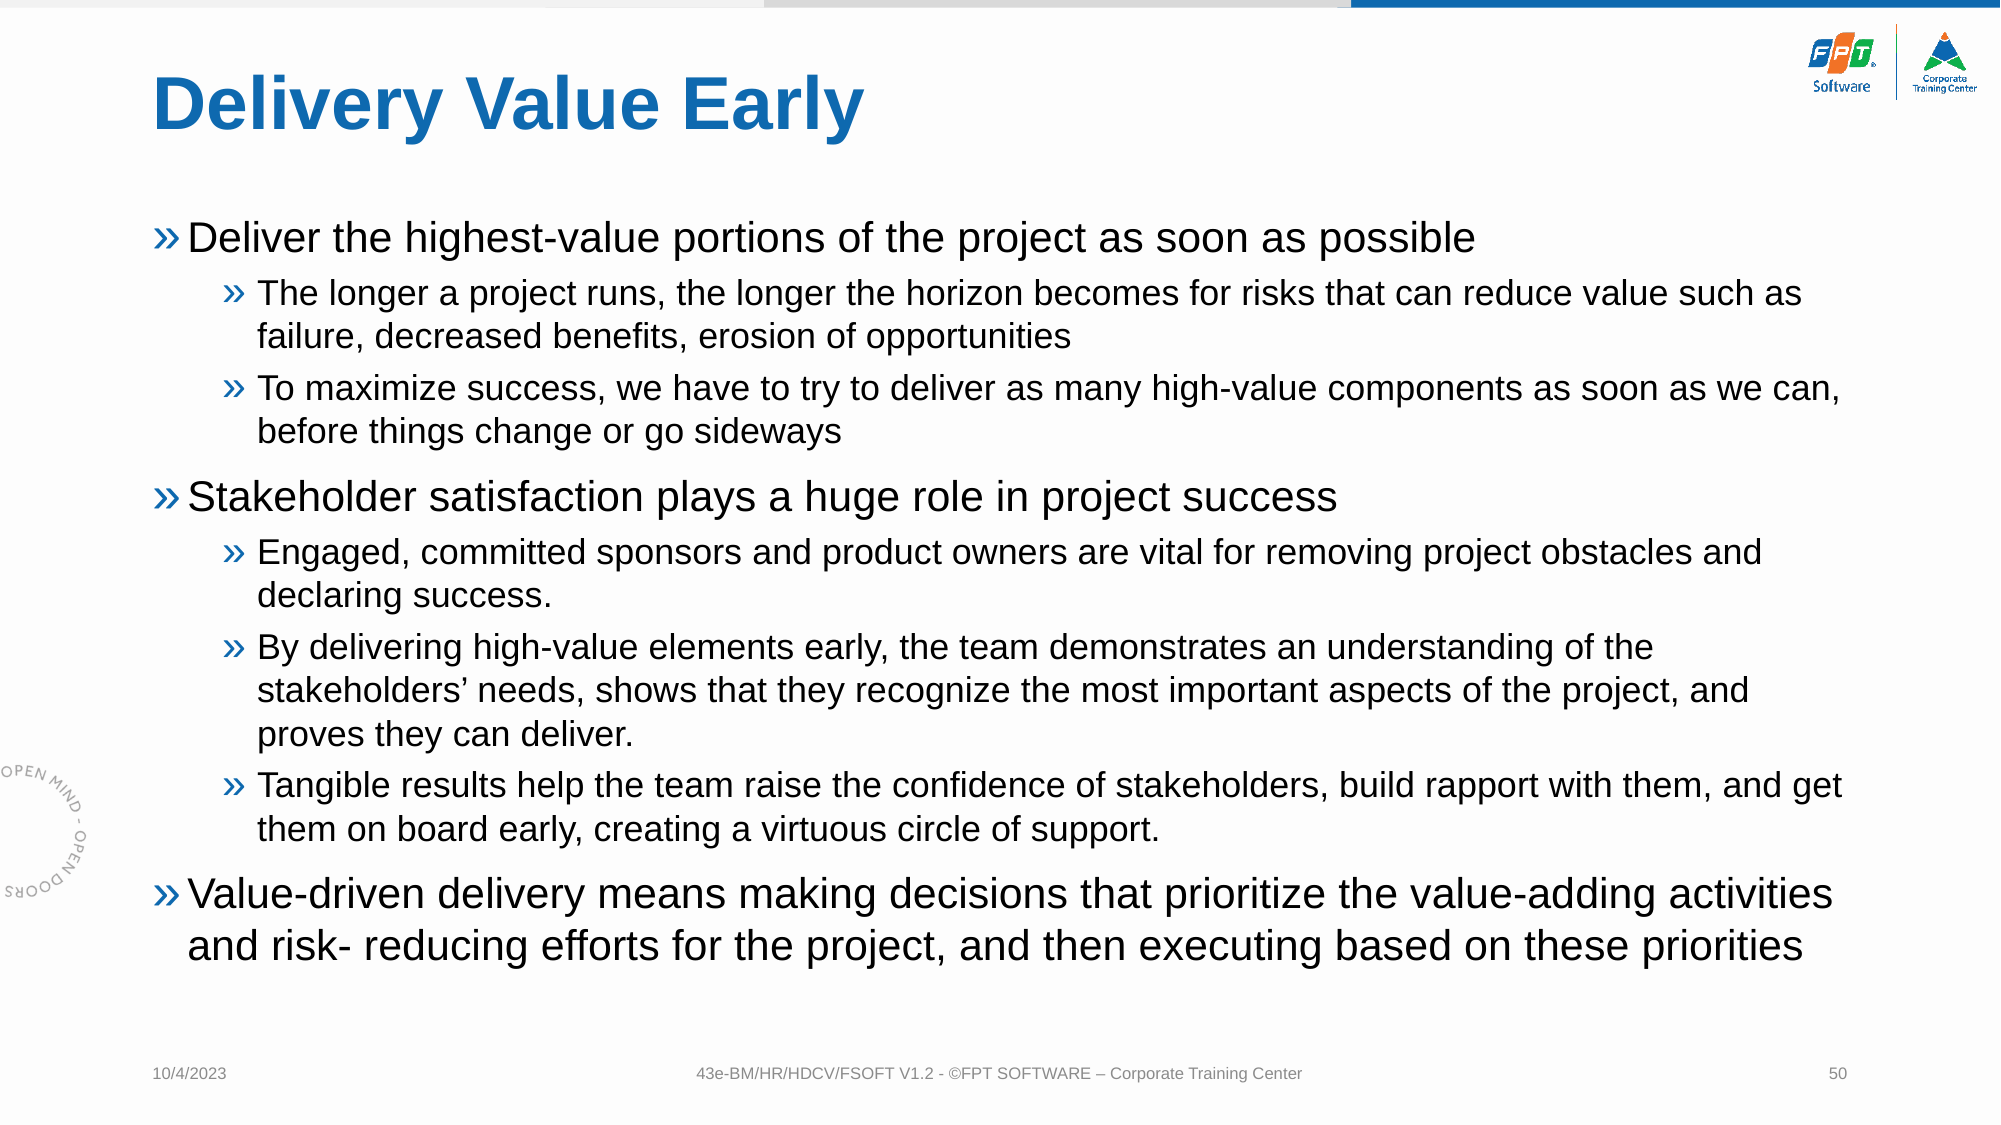

# Delivery Value Early
Deliver the highest-value portions of the project as soon as possible
The longer a project runs, the longer the horizon becomes for risks that can reduce value such as failure, decreased benefits, erosion of opportunities
To maximize success, we have to try to deliver as many high-value components as soon as we can, before things change or go sideways
Stakeholder satisfaction plays a huge role in project success
Engaged, committed sponsors and product owners are vital for removing project obstacles and declaring success.
By delivering high-value elements early, the team demonstrates an understanding of the stakeholders’ needs, shows that they recognize the most important aspects of the project, and proves they can deliver.
Tangible results help the team raise the confidence of stakeholders, build rapport with them, and get them on board early, creating a virtuous circle of support.
Value-driven delivery means making decisions that prioritize the value-adding activities and risk- reducing efforts for the project, and then executing based on these priorities
10/4/2023
43e-BM/HR/HDCV/FSOFT V1.2 - ©FPT SOFTWARE – Corporate Training Center
50